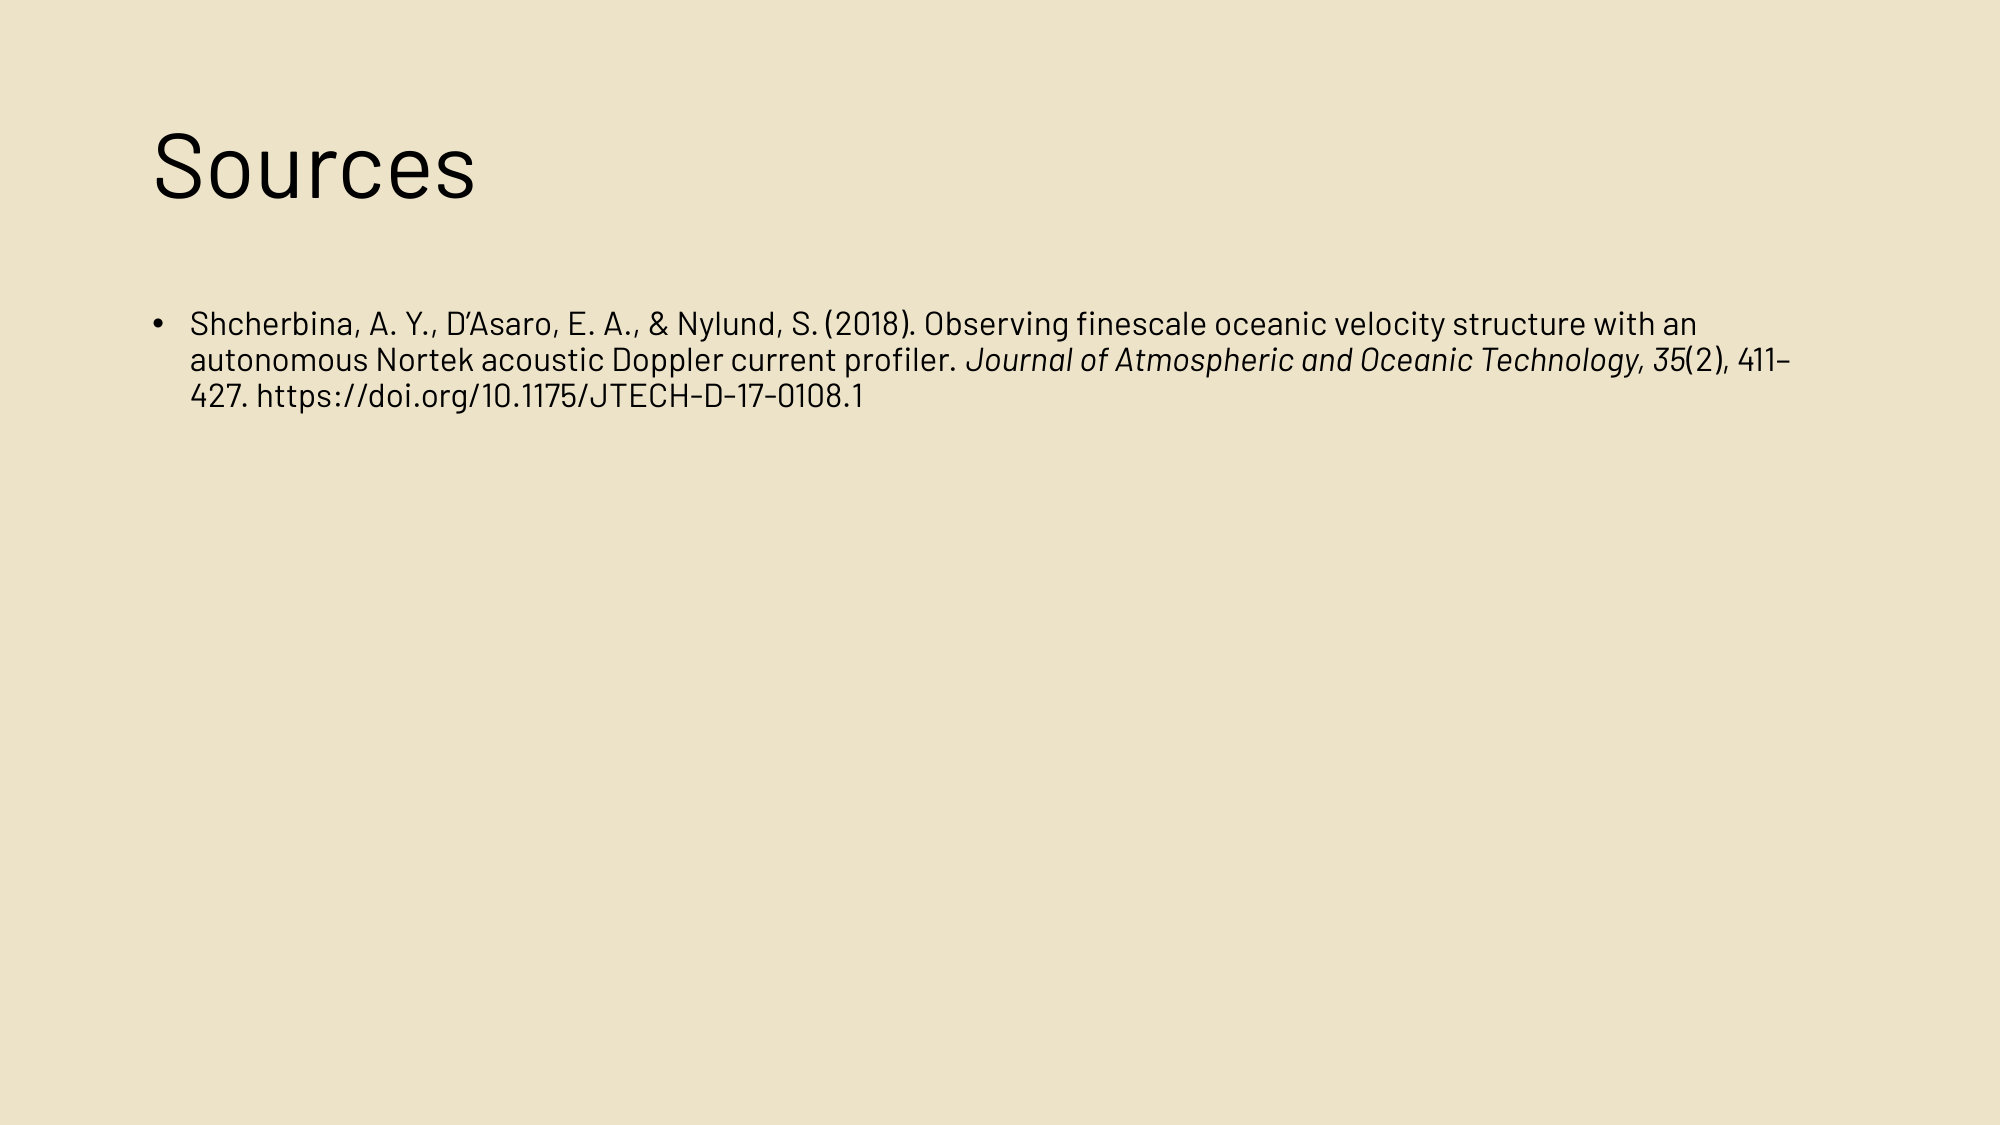

# Sources
Shcherbina, A. Y., D’Asaro, E. A., & Nylund, S. (2018). Observing finescale oceanic velocity structure with an autonomous Nortek acoustic Doppler current profiler. Journal of Atmospheric and Oceanic Technology, 35(2), 411–427. https://doi.org/10.1175/JTECH-D-17-0108.1